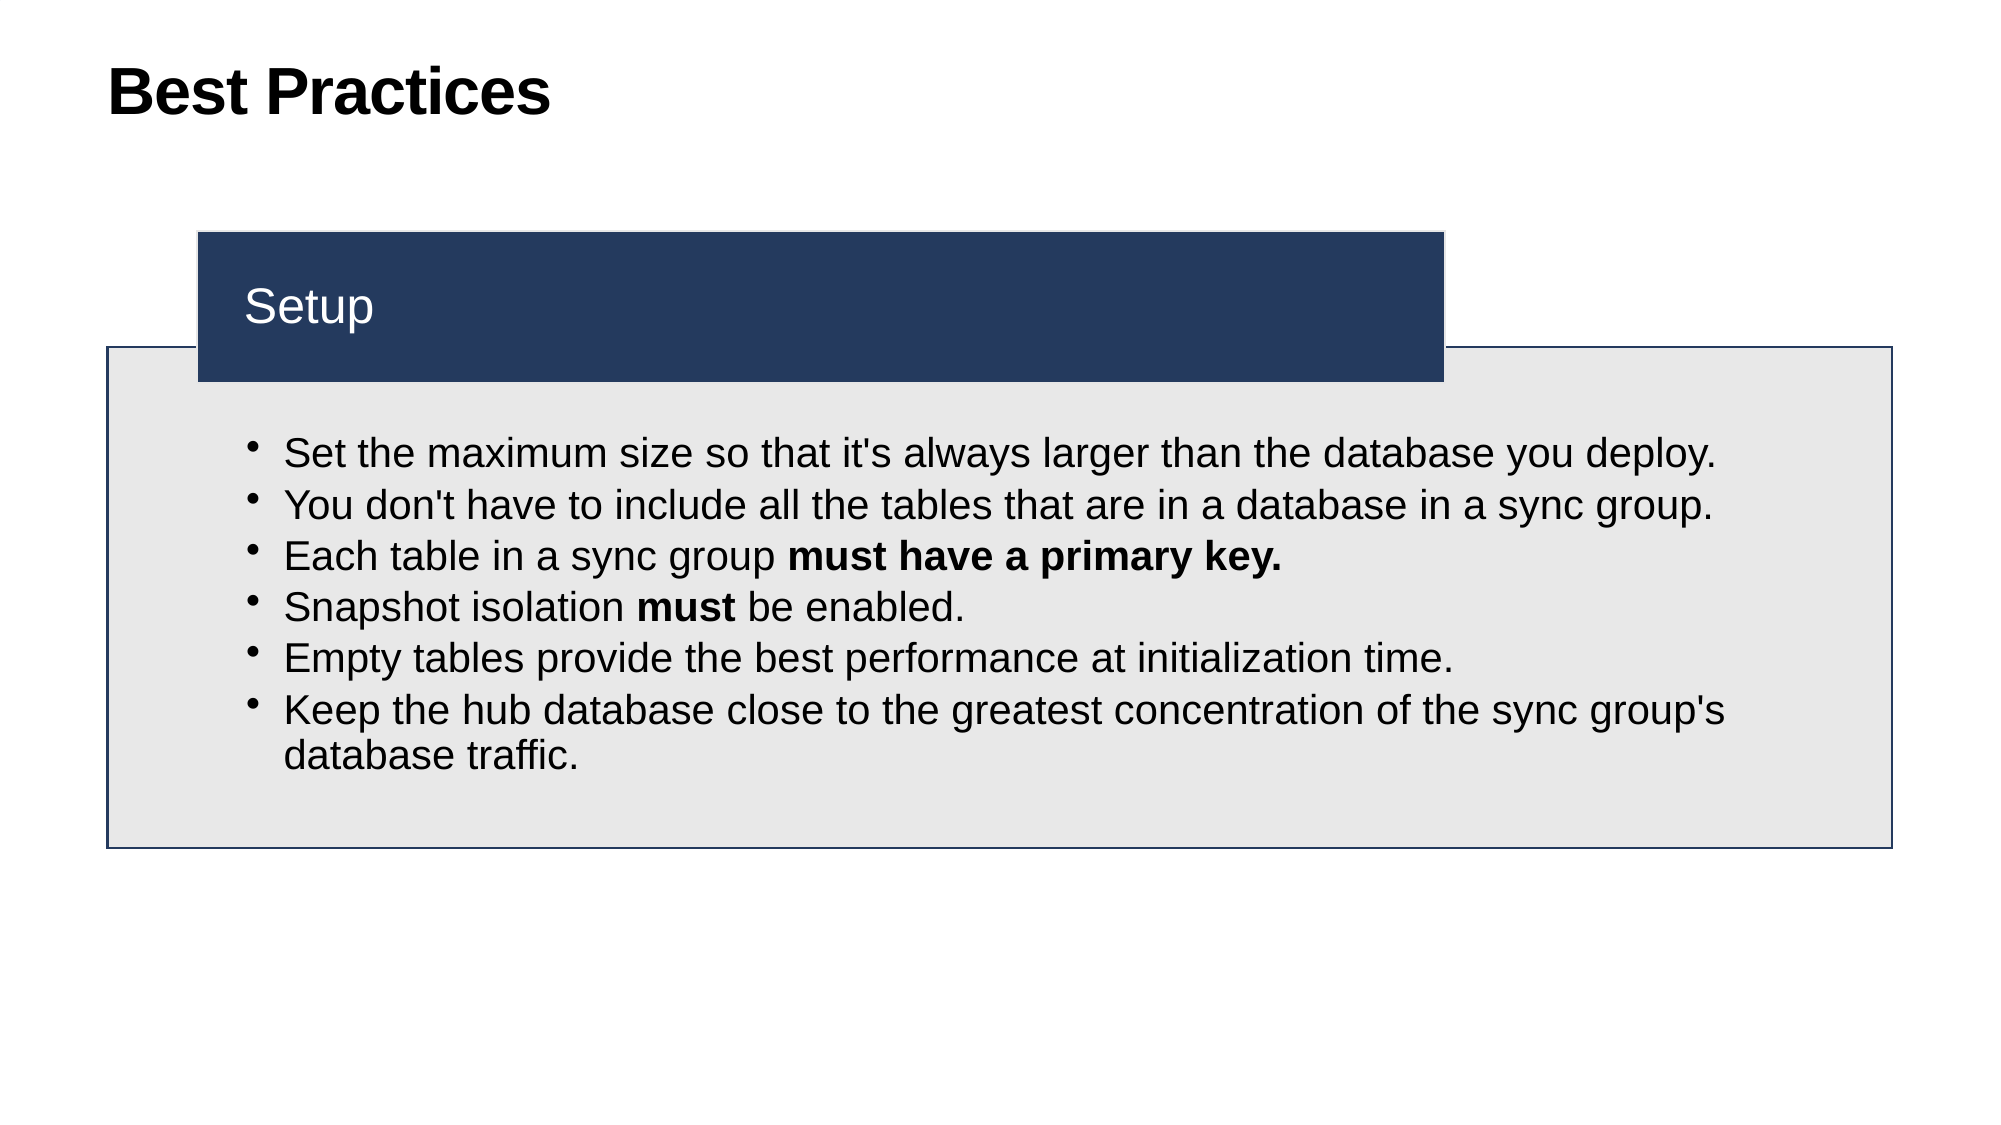

# Best Practices
Set the maximum size so that it's always larger than the database you deploy.
You don't have to include all the tables that are in a database in a sync group.
Each table in a sync group must have a primary key.
Snapshot isolation must be enabled.
Empty tables provide the best performance at initialization time.
Keep the hub database close to the greatest concentration of the sync group's database traffic.
Setup